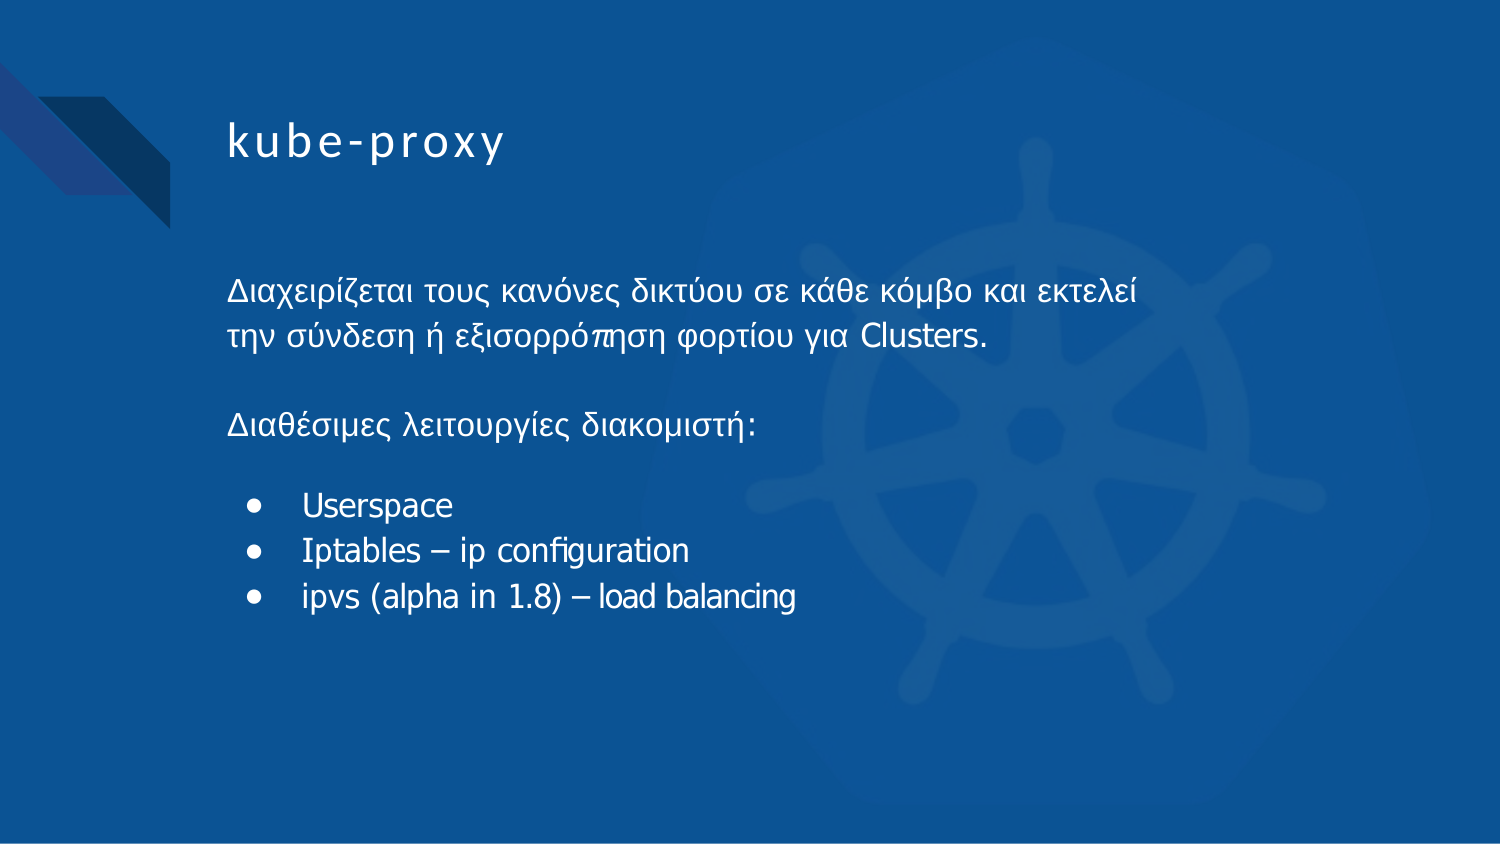

# kube-proxy
Διαχειρίζεται τους κανόνες δικτύου σε κάθε κόμβο και εκτελεί την σύνδεση ή εξισορρόπηση φορτίου για Clusters.

Διαθέσιμες λειτουργίες διακομιστή:

Userspace
Iptables – ip configuration
ipvs (alpha in 1.8) – load balancing